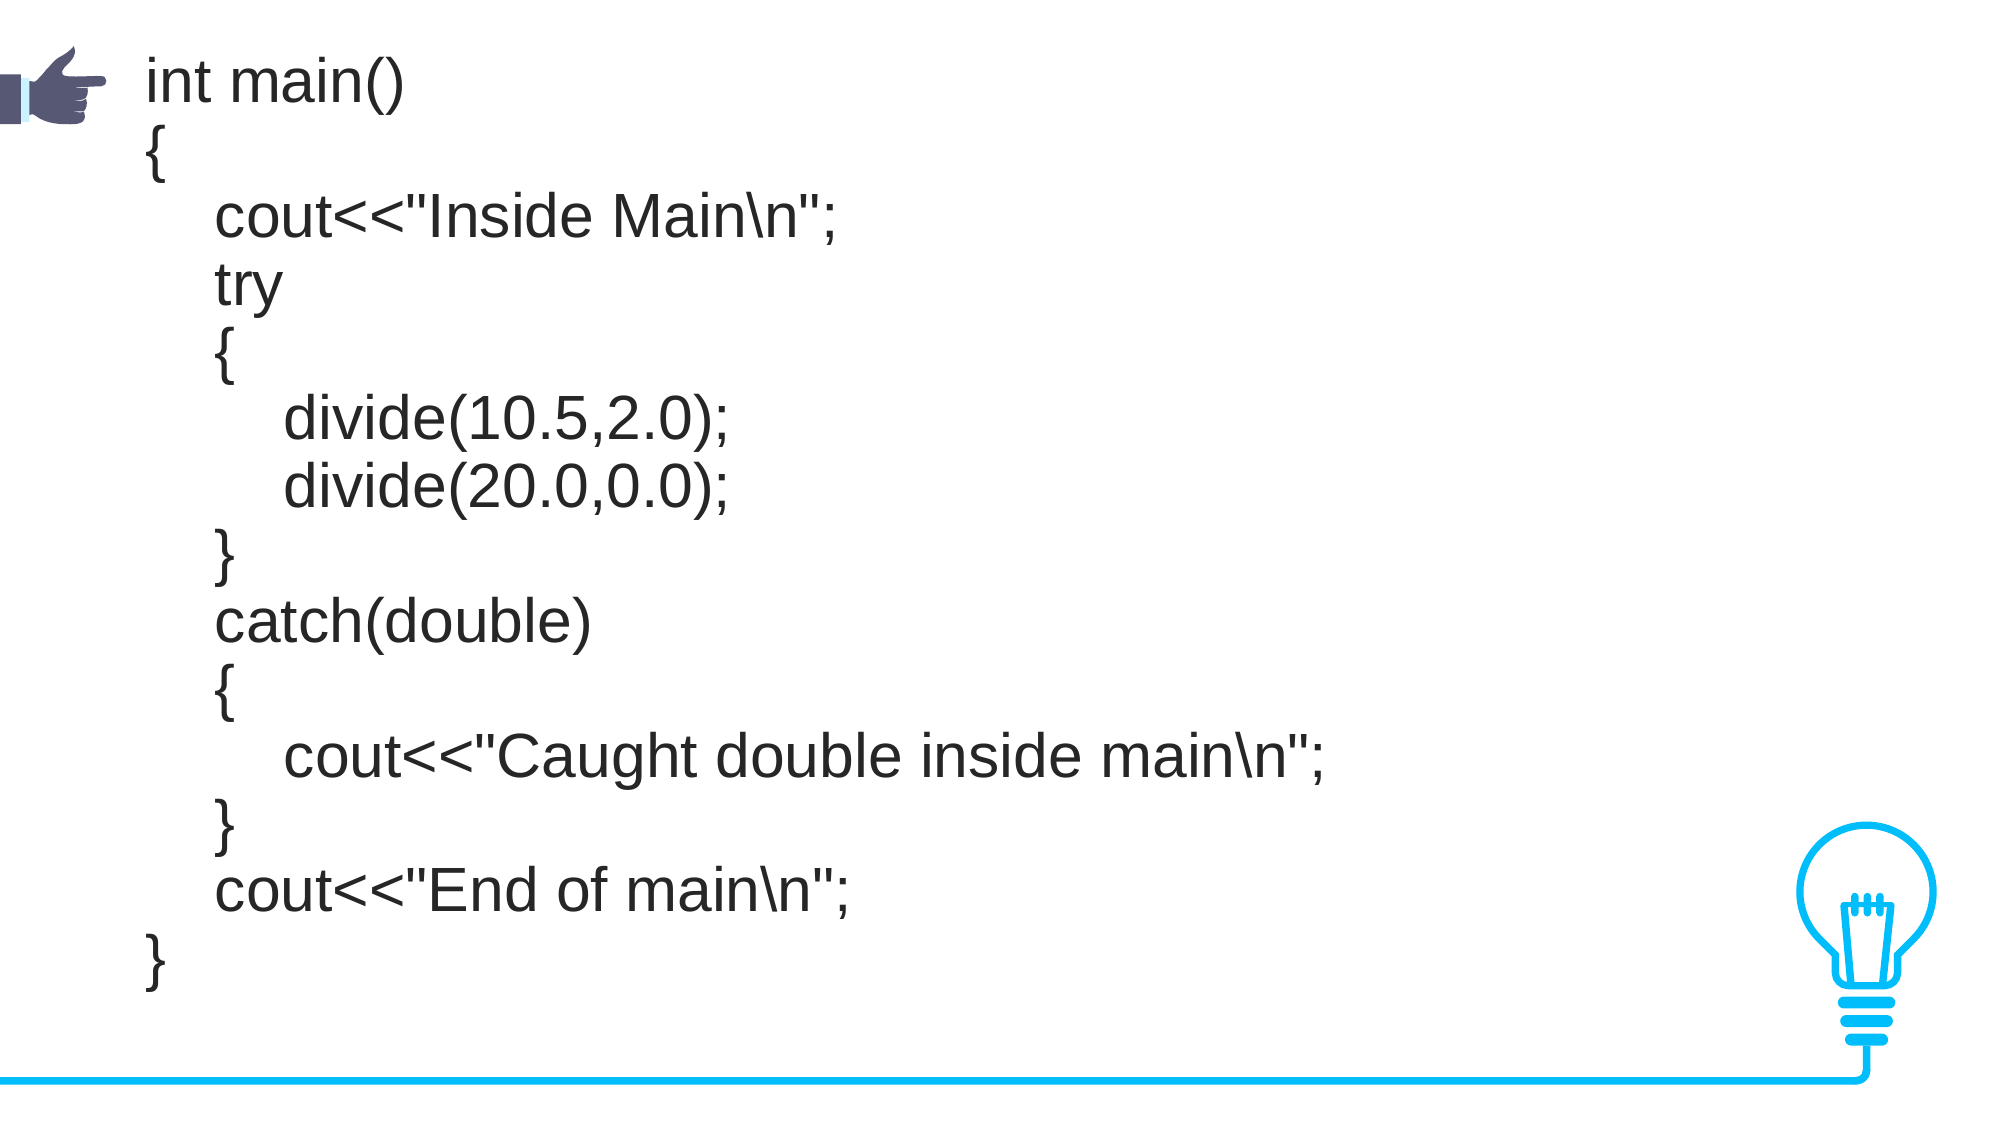

int main()
{
    cout<<"Inside Main\n";
    try
    {
        divide(10.5,2.0);
        divide(20.0,0.0);
    }
    catch(double)
    {
        cout<<"Caught double inside main\n";
    }
    cout<<"End of main\n";
}